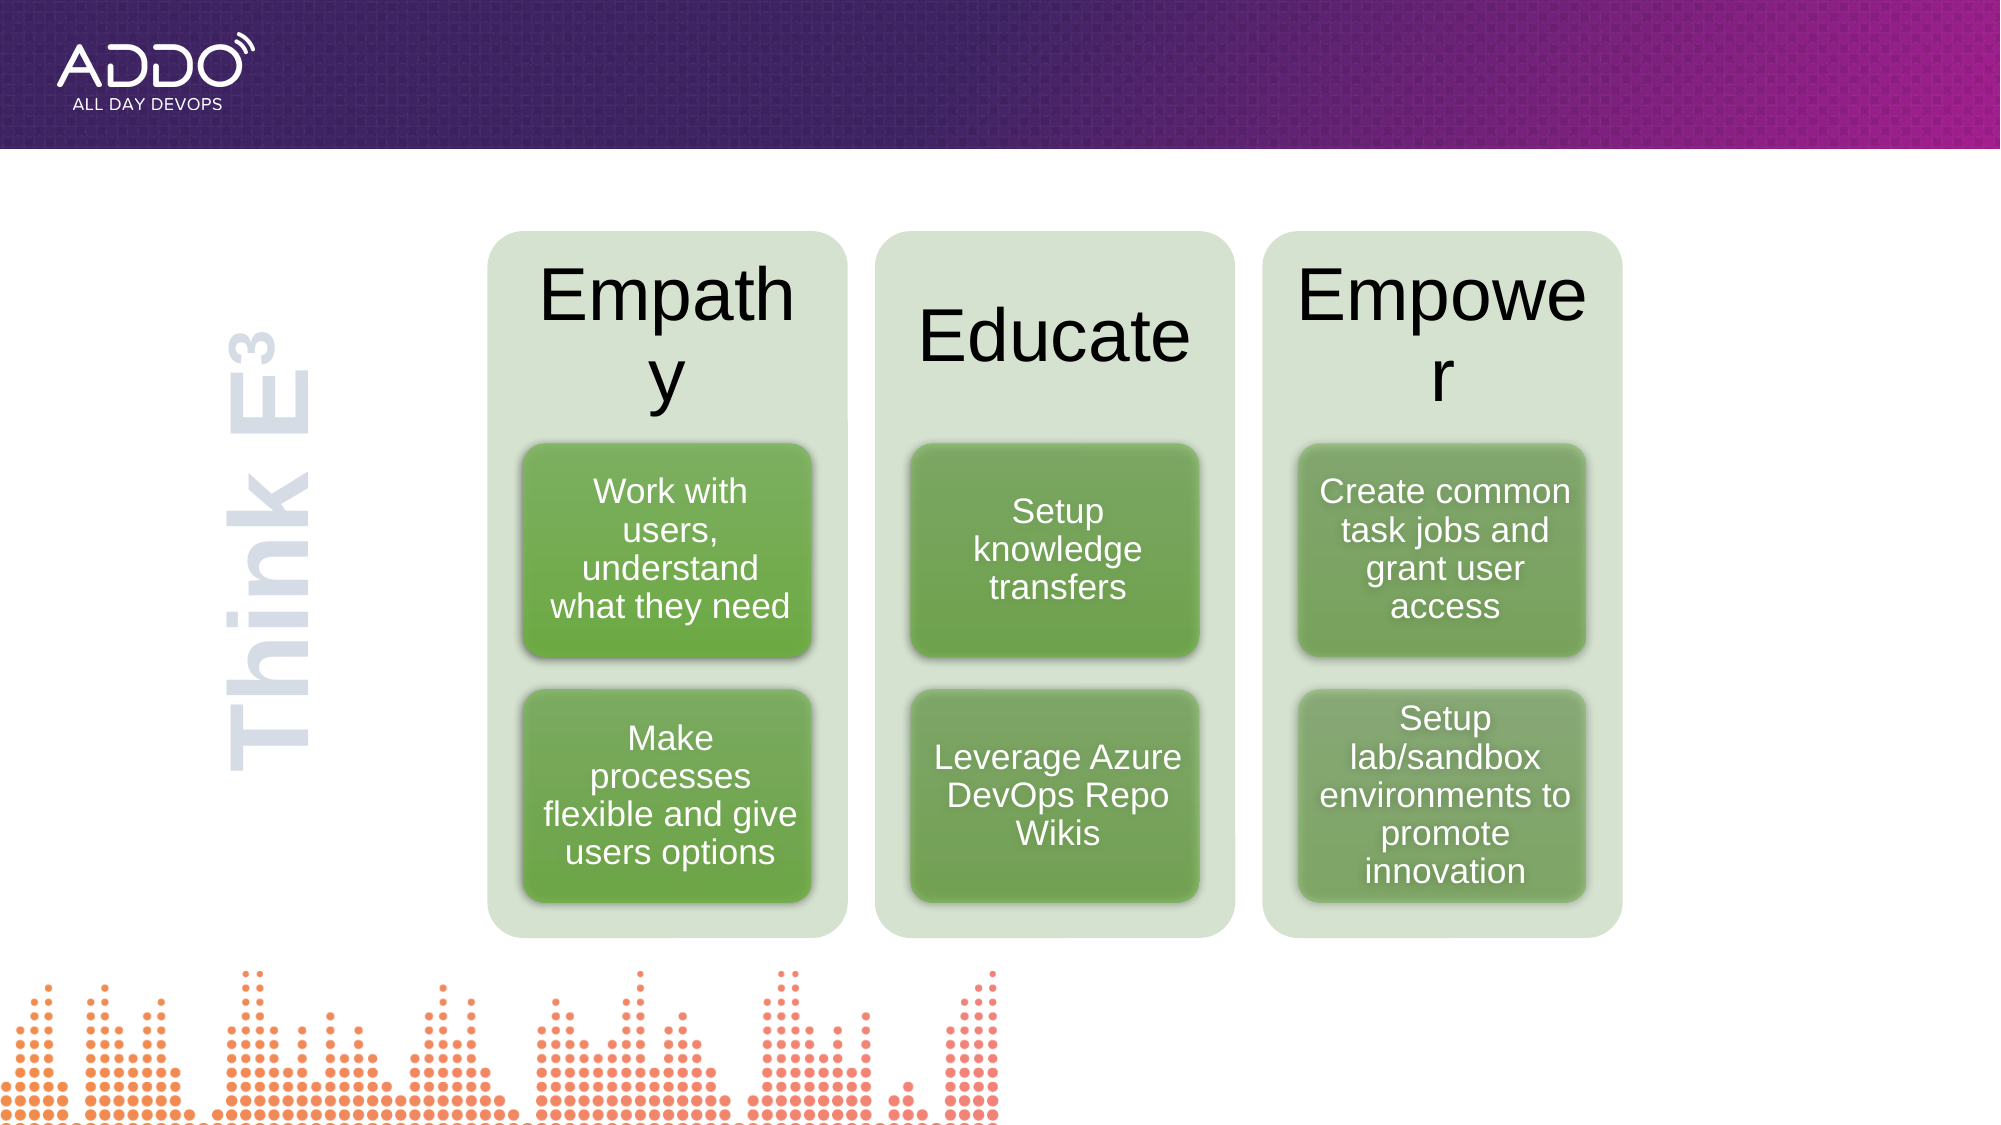

Empathy
Work with users, understand what they need
Make processes flexible and give users options
Educate
Setup knowledge transfers
Leverage Azure DevOps Repo Wikis
Empower
Create common task jobs and grant user access
Setup lab/sandbox environments to promote innovation
Think E3